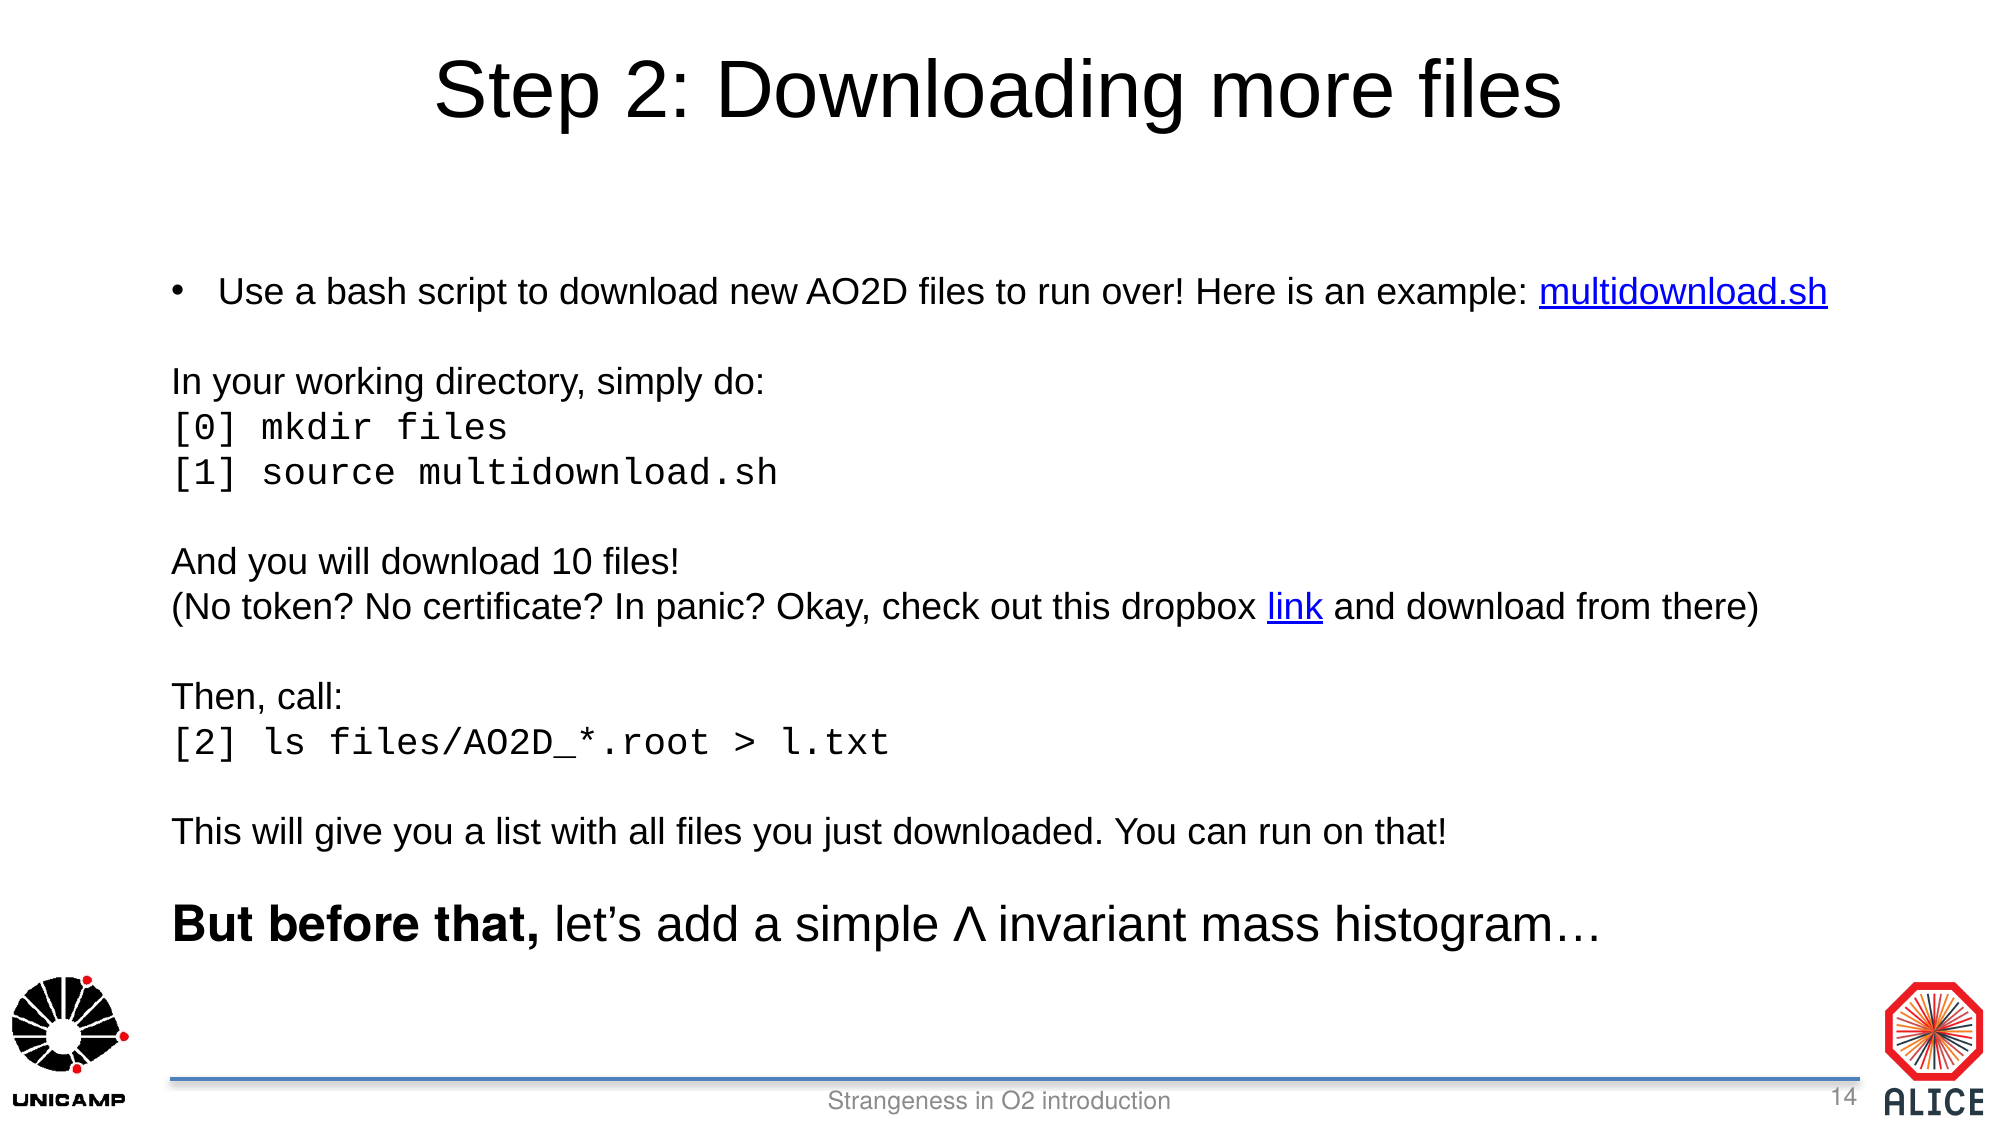

# Step 2: Downloading more files
Use a bash script to download new AO2D files to run over! Here is an example: multidownload.sh

In your working directory, simply do:
[0] mkdir files
[1] source multidownload.sh

And you will download 10 files!
(No token? No certificate? In panic? Okay, check out this dropbox link and download from there)

Then, call:
[2] ls files/AO2D_*.root > l.txt

This will give you a list with all files you just downloaded. You can run on that!

But before that, let’s add a simple Λ invariant mass histogram…
14
Strangeness in O2 introduction